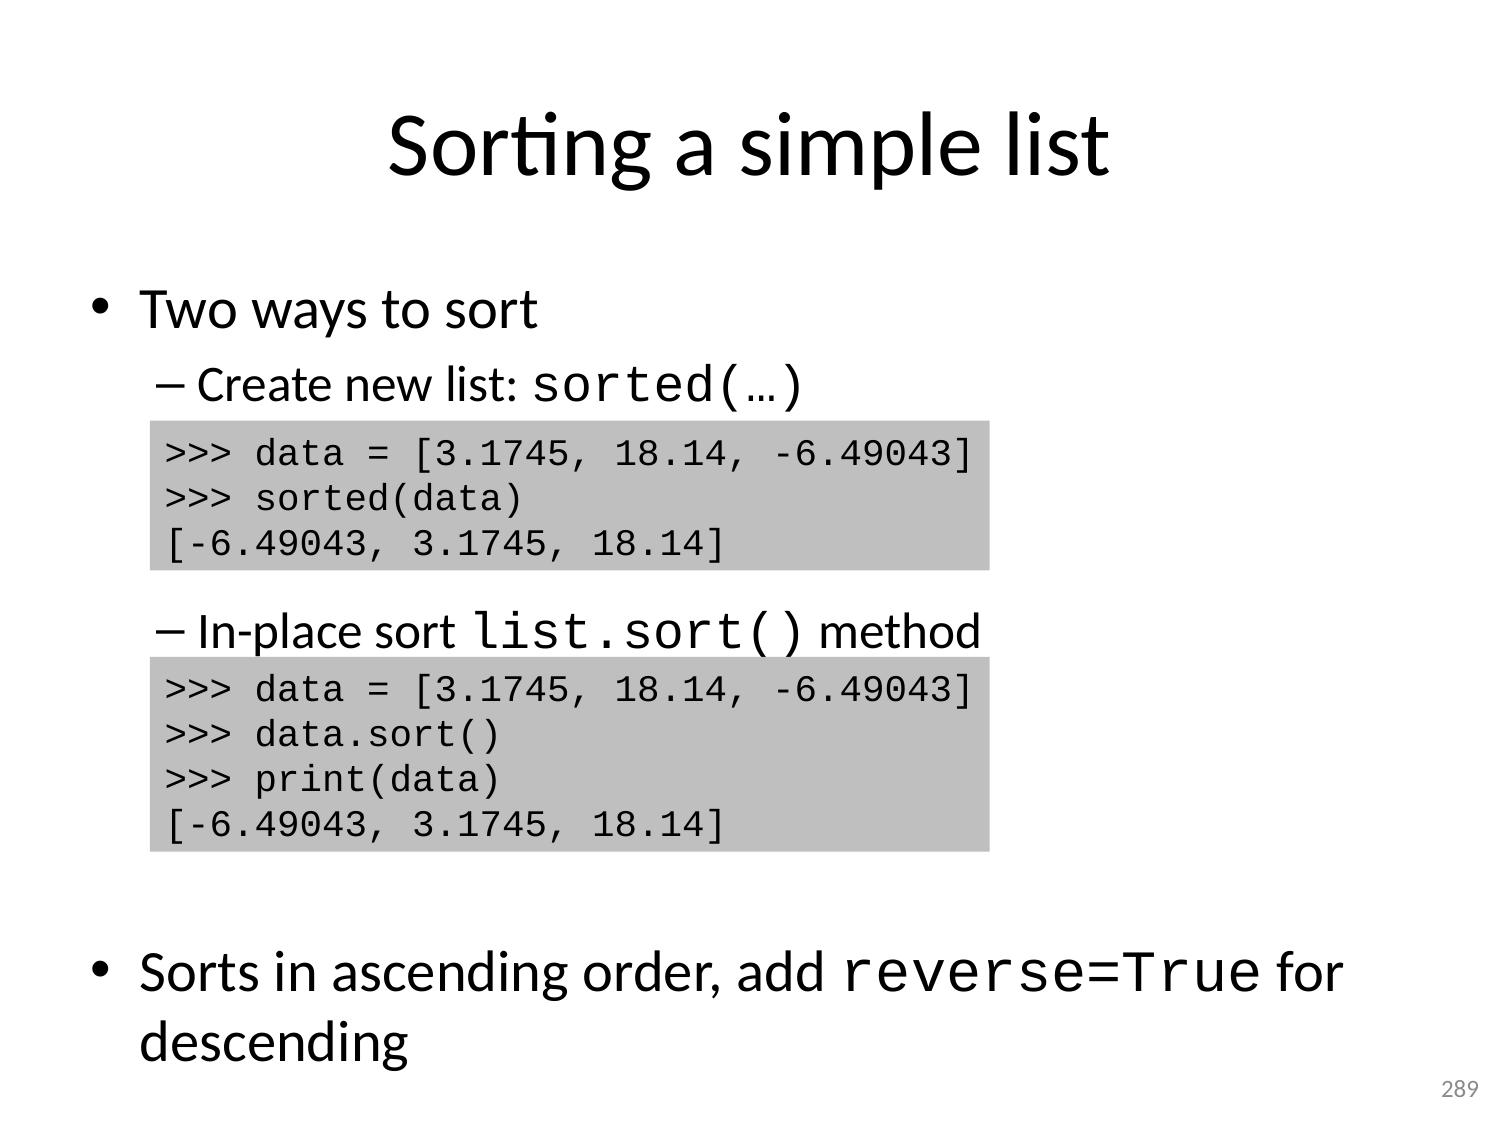

# Sorting a simple list
Two ways to sort
Create new list: sorted(…)

In-place sort list.sort() method

Sorts in ascending order, add reverse=True for descending
>>> data = [3.1745, 18.14, -6.49043]
>>> sorted(data)
[-6.49043, 3.1745, 18.14]
>>> data = [3.1745, 18.14, -6.49043]
>>> data.sort()
>>> print(data)
[-6.49043, 3.1745, 18.14]
289